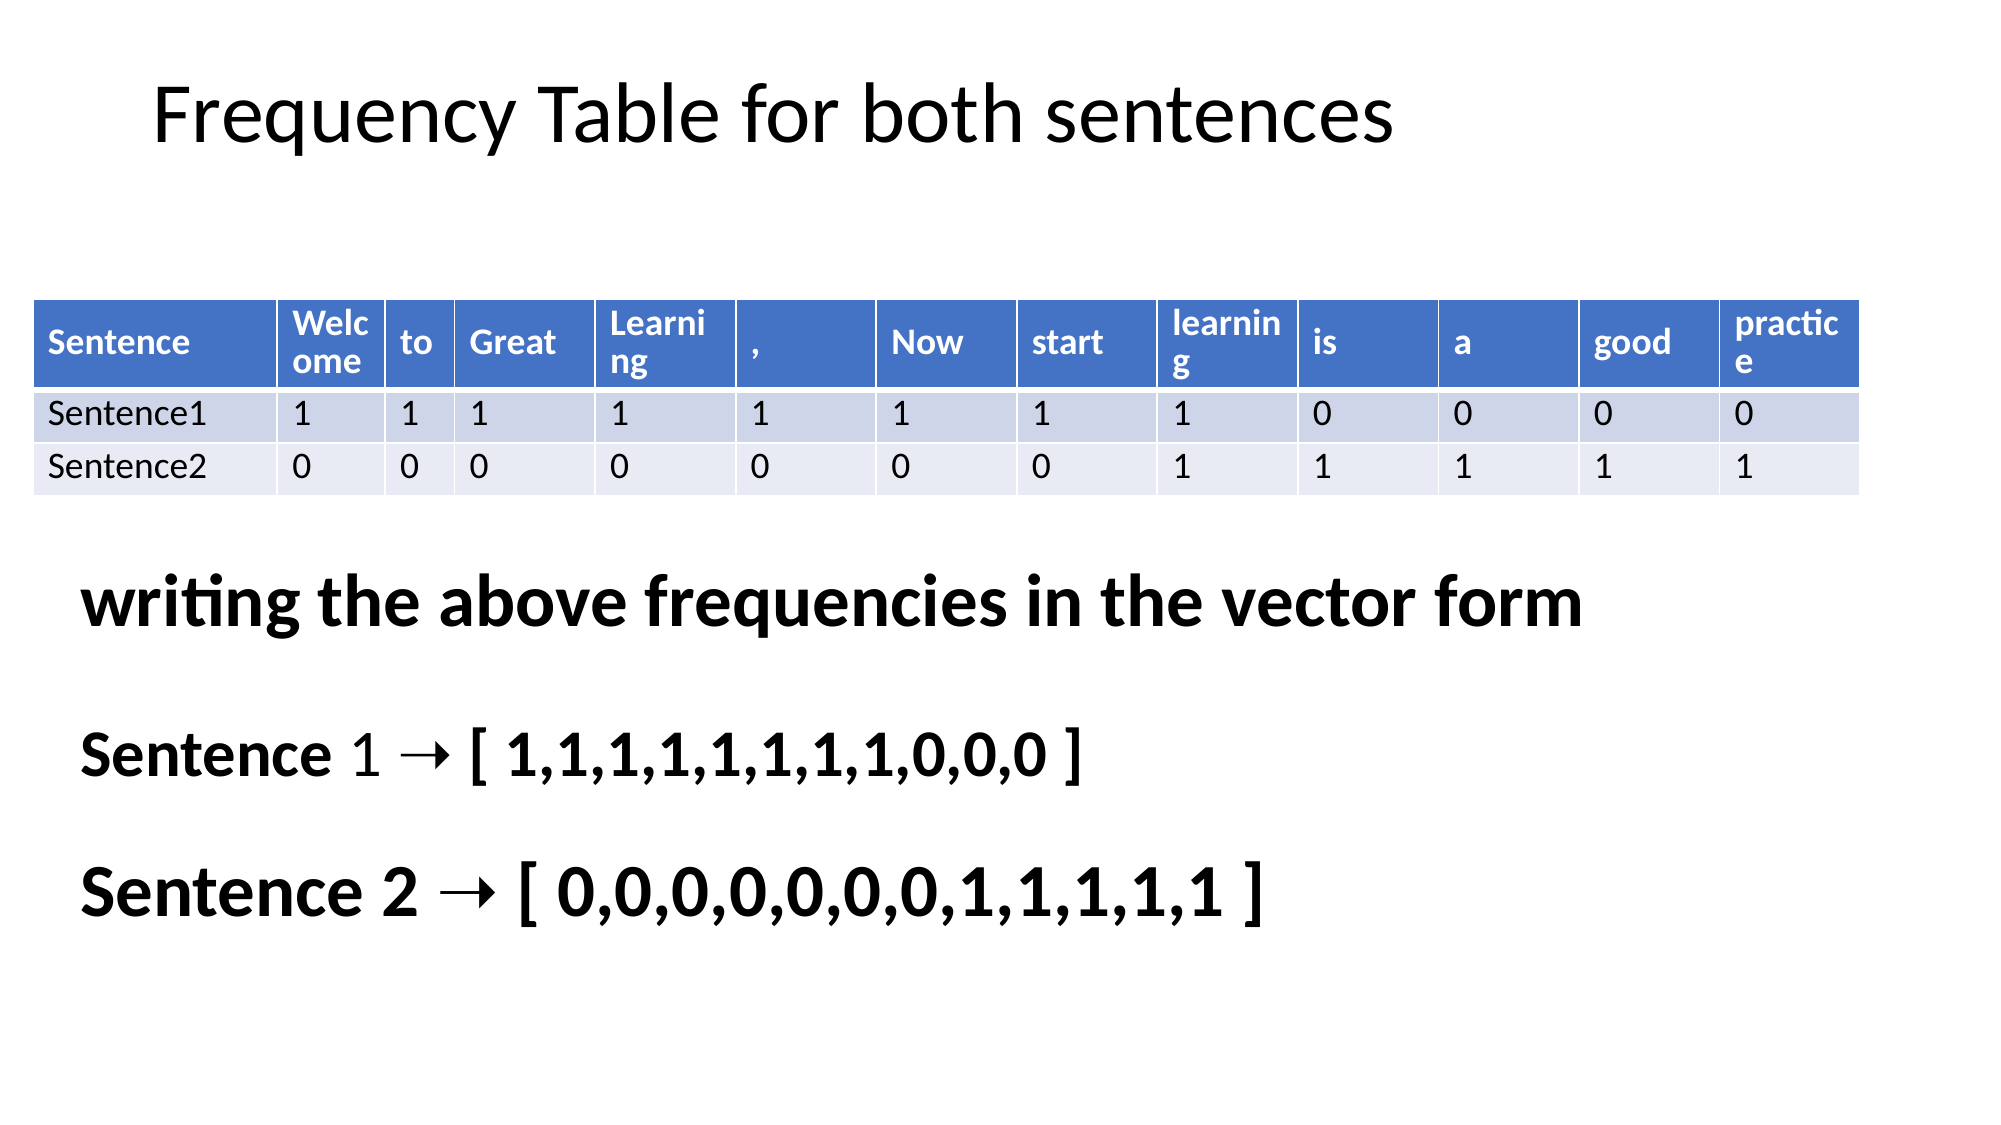

# Frequency Table for both sentences
| Sentence | Welcome | to | Great | Learning | , | Now | start | learning | is | a | good | practice |
| --- | --- | --- | --- | --- | --- | --- | --- | --- | --- | --- | --- | --- |
| Sentence1 | 1 | 1 | 1 | 1 | 1 | 1 | 1 | 1 | 0 | 0 | 0 | 0 |
| Sentence2 | 0 | 0 | 0 | 0 | 0 | 0 | 0 | 1 | 1 | 1 | 1 | 1 |
writing the above frequencies in the vector form
Sentence 1 ➝ [ 1,1,1,1,1,1,1,1,0,0,0 ]
Sentence 2 ➝ [ 0,0,0,0,0,0,0,1,1,1,1,1 ]